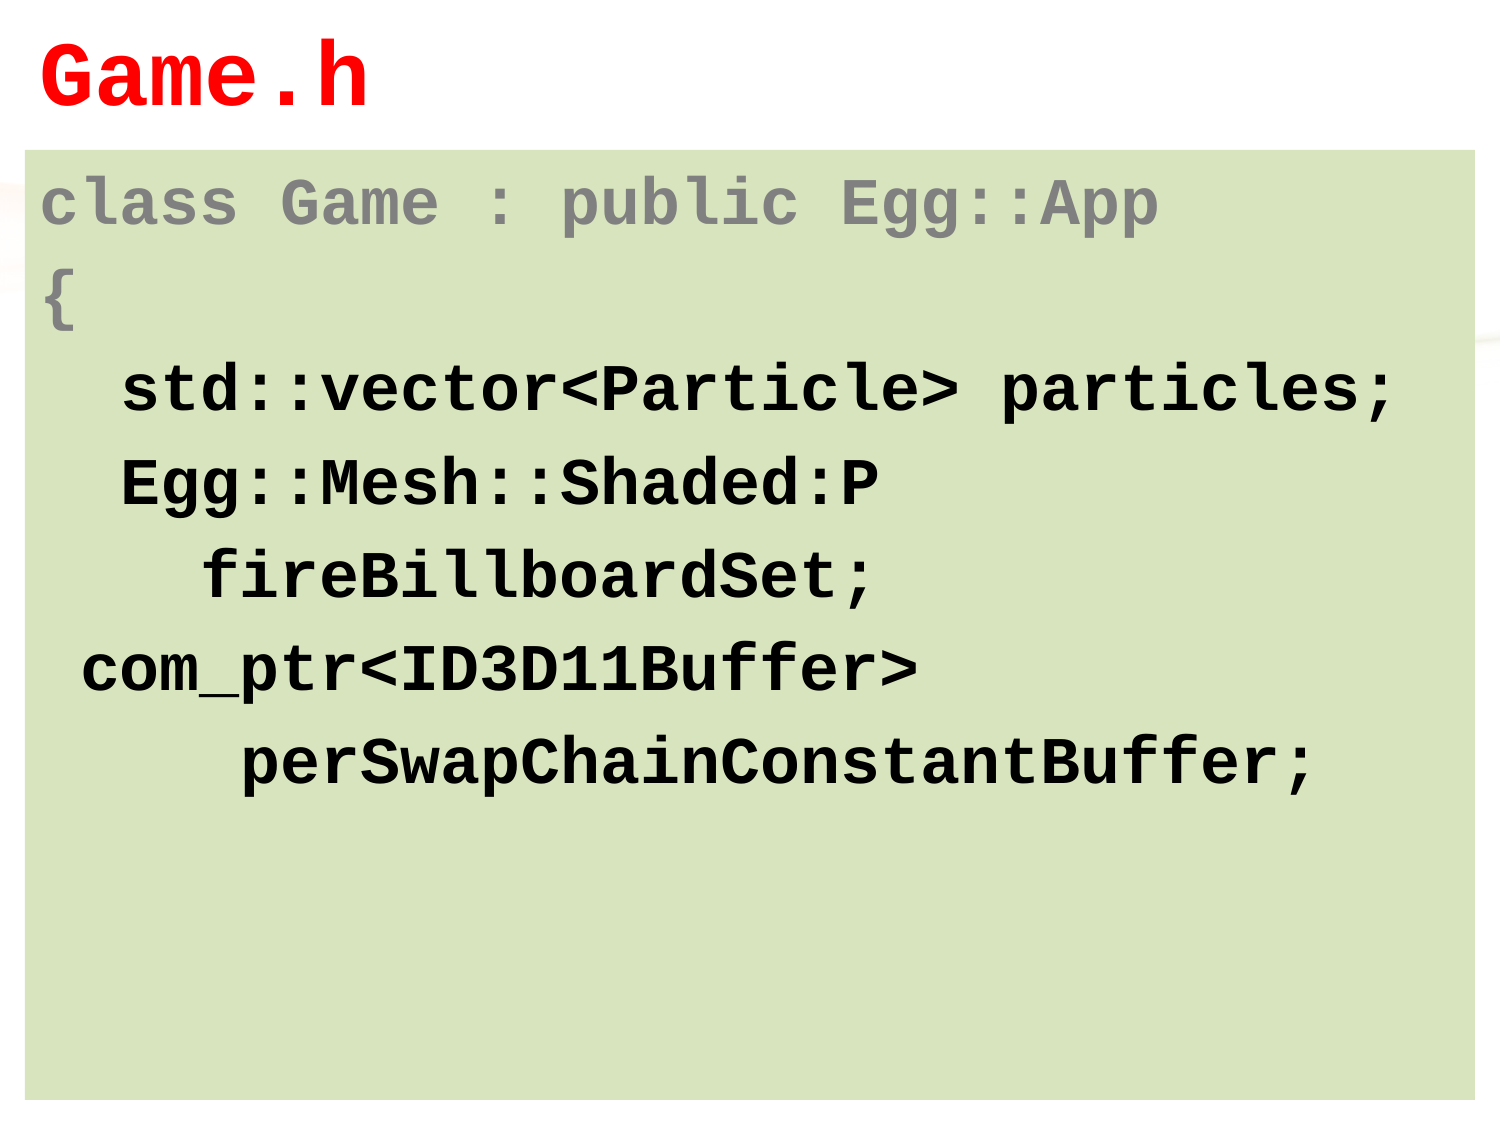

# Game.h
class Game : public Egg::App
{
  std::vector<Particle> particles;
  Egg::Mesh::Shaded:P
    fireBillboardSet;
 com_ptr<ID3D11Buffer>
     perSwapChainConstantBuffer;